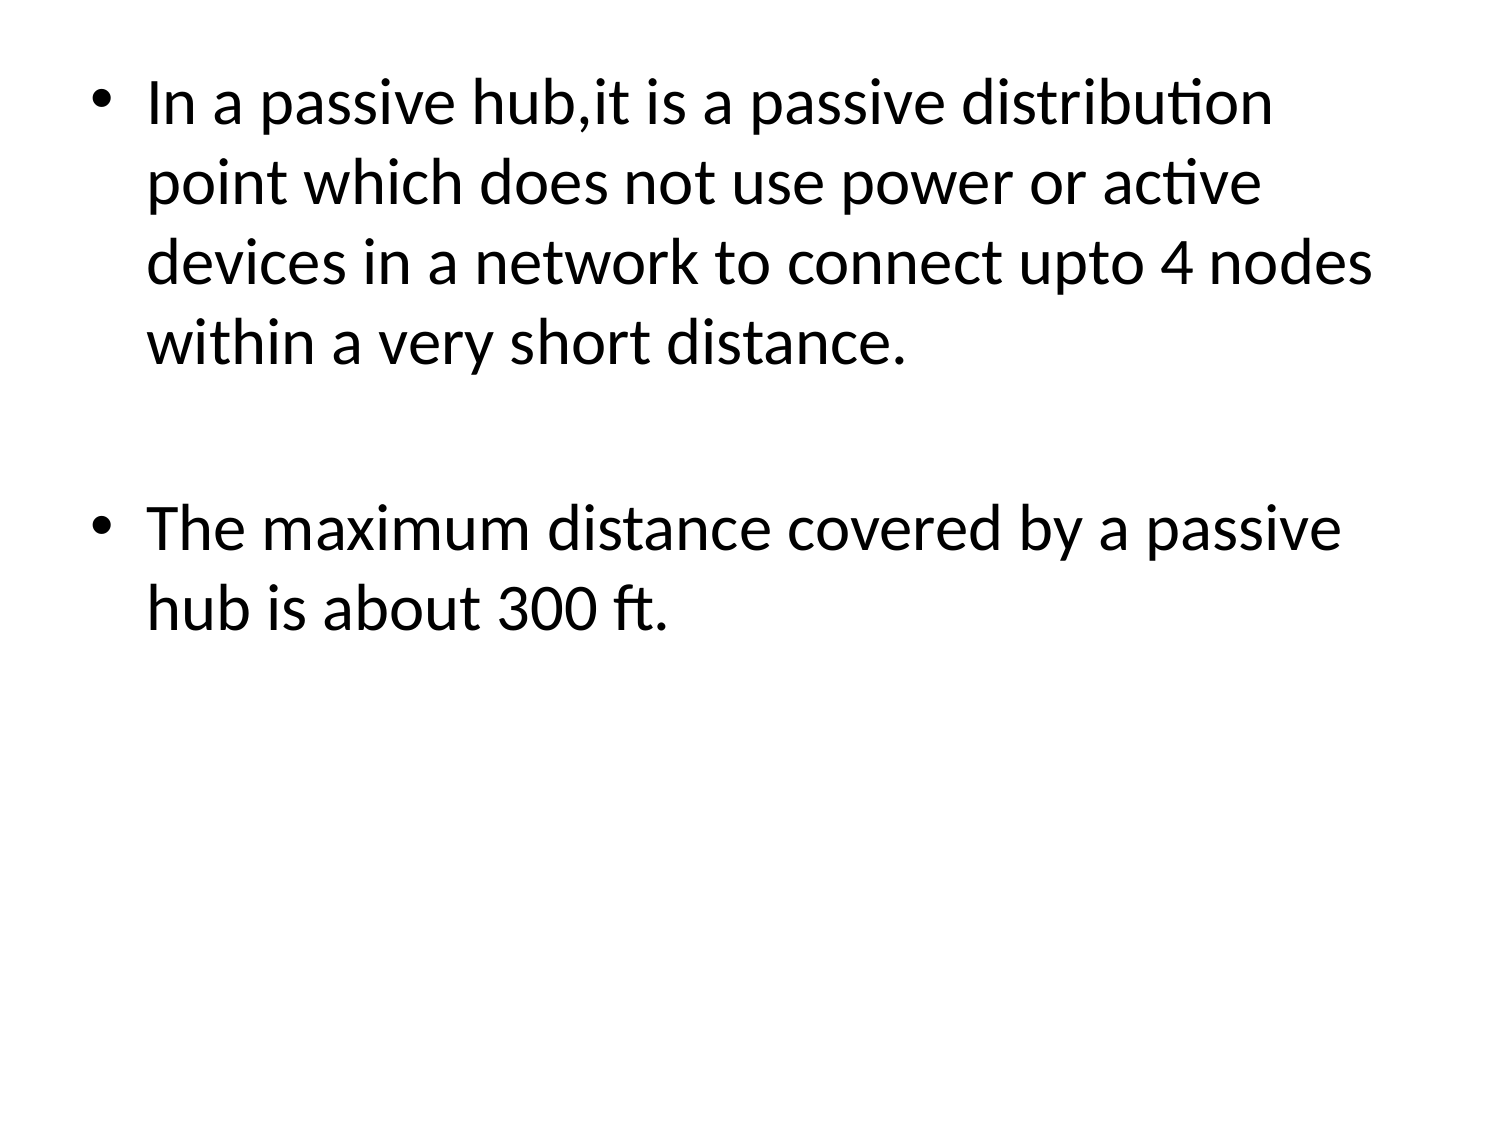

In a passive hub,it is a passive distribution point which does not use power or active devices in a network to connect upto 4 nodes within a very short distance.

The maximum distance covered by a passive hub is about 300 ft.